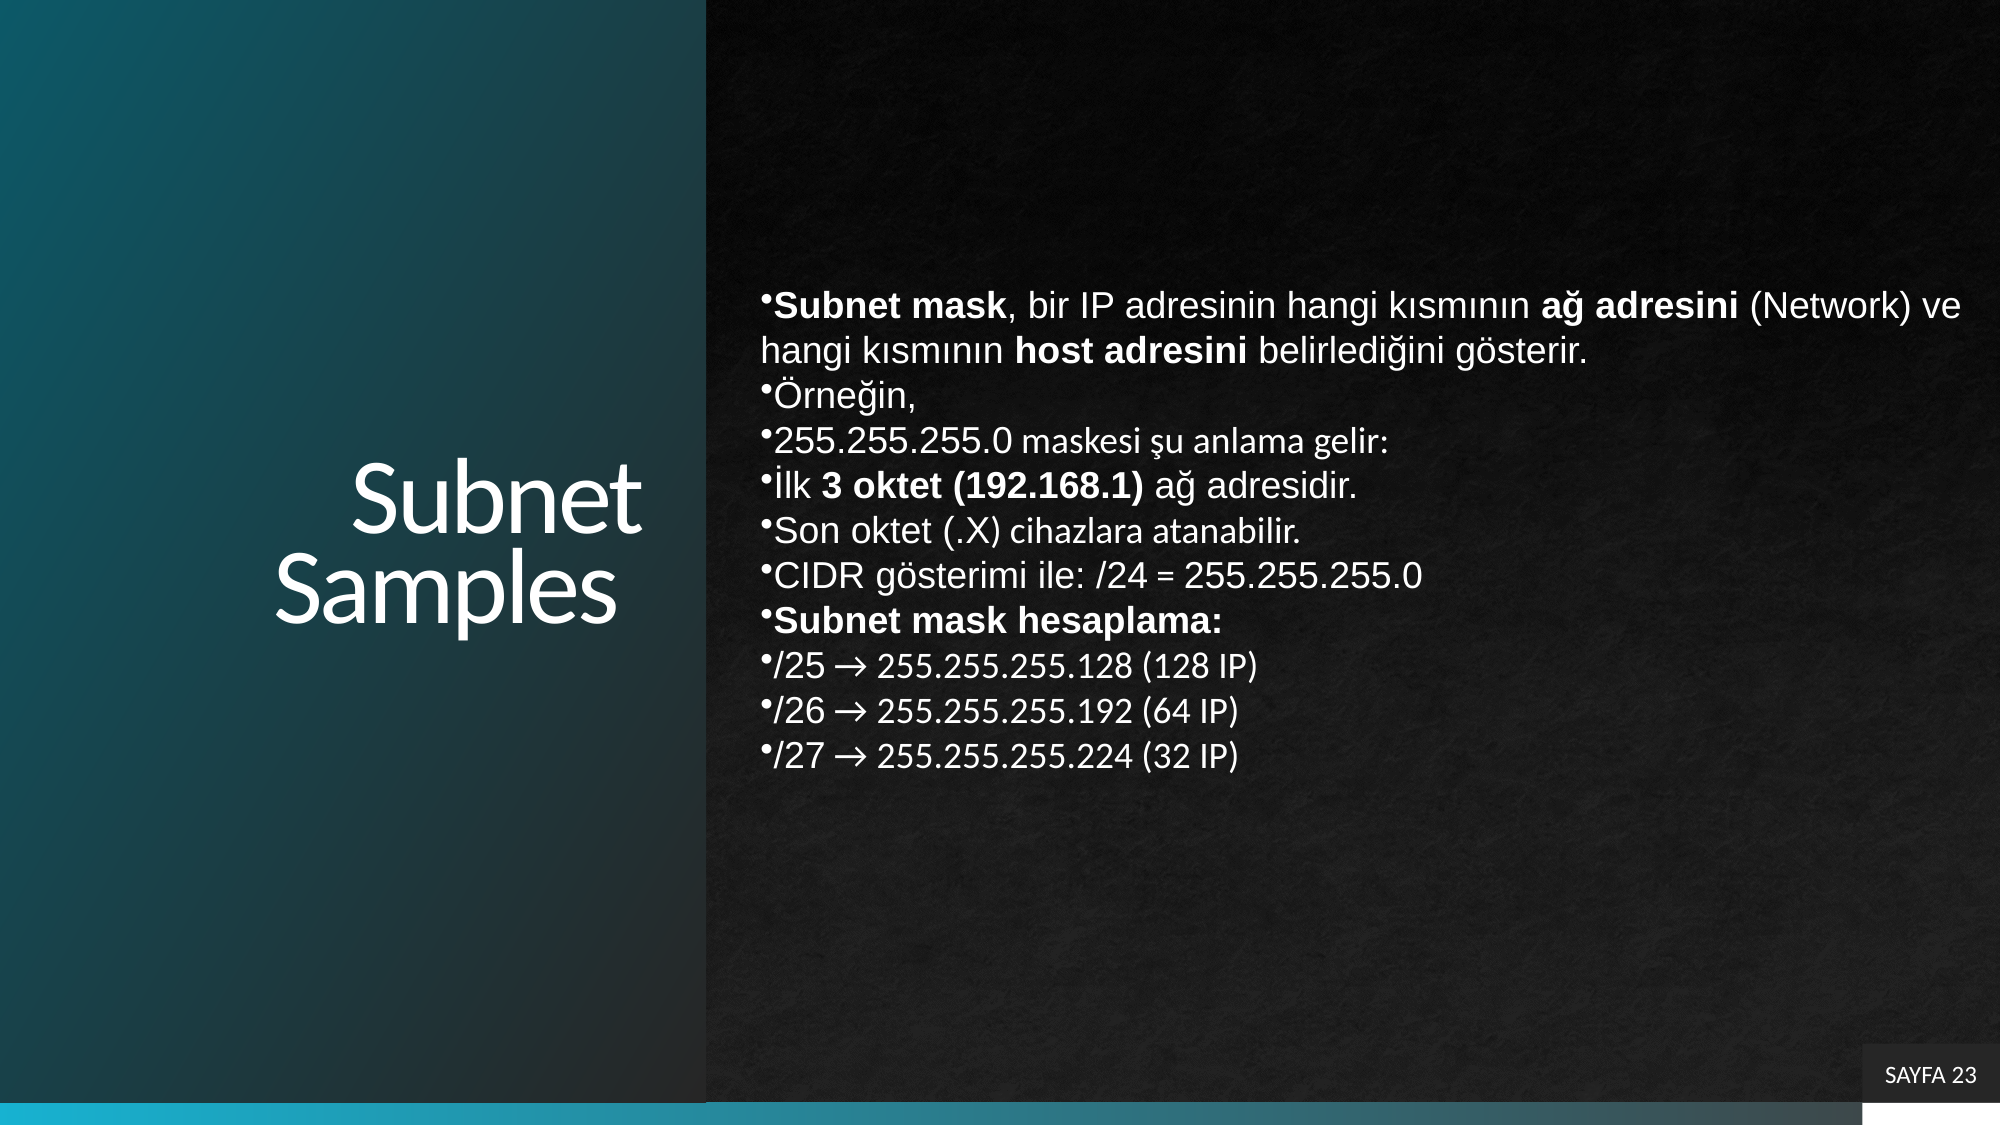

# Subnet Samples
Subnet mask, bir IP adresinin hangi kısmının ağ adresini (Network) ve
hangi kısmının host adresini belirlediğini gösterir.
Örneğin,
255.255.255.0 maskesi şu anlama gelir:
İlk 3 oktet (192.168.1) ağ adresidir.
Son oktet (.X) cihazlara atanabilir.
CIDR gösterimi ile: /24 = 255.255.255.0
Subnet mask hesaplama:
/25 → 255.255.255.128 (128 IP)
/26 → 255.255.255.192 (64 IP)
/27 → 255.255.255.224 (32 IP)

SAYFA 23